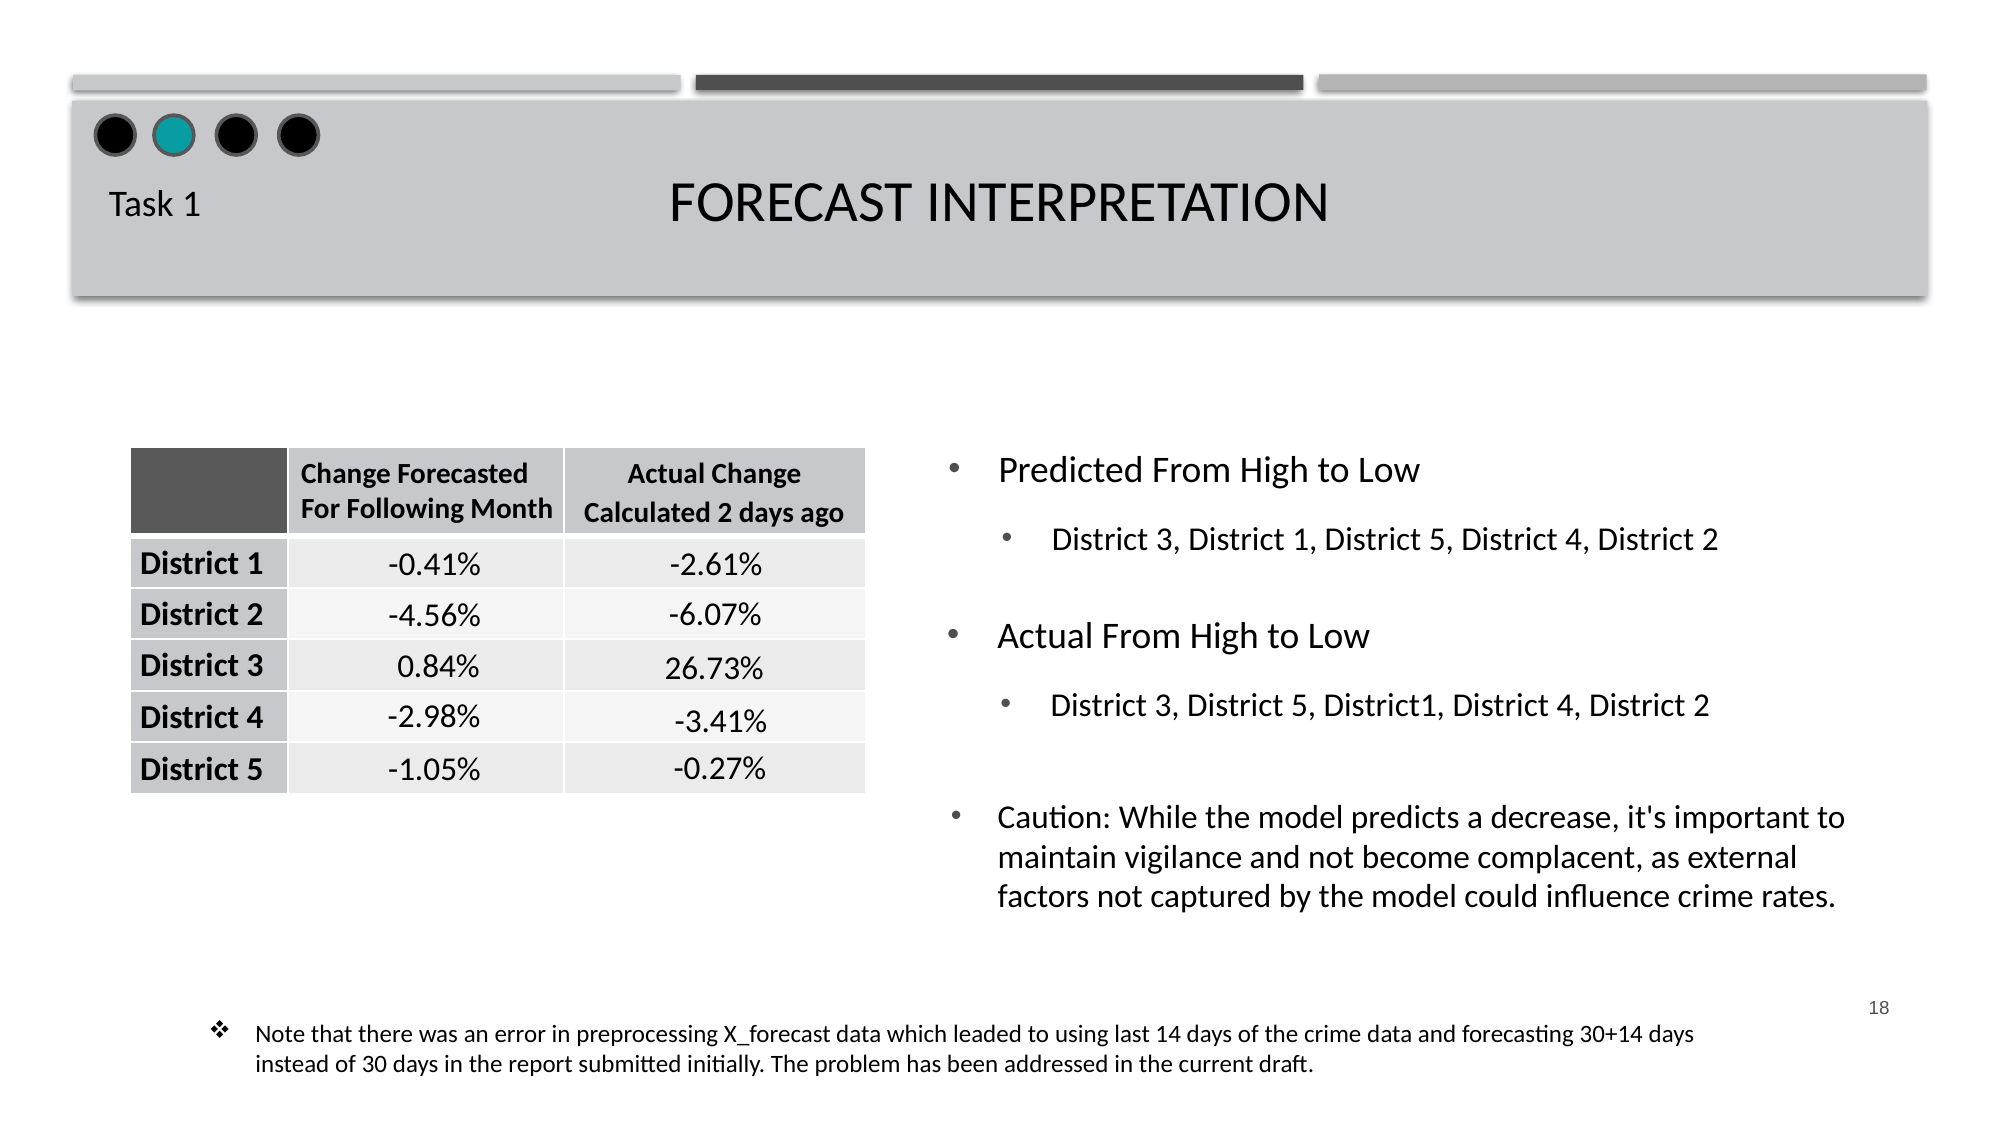

# Forecast interpretation

Task 1
Predicted From High to Low
District 3, District 1, District 5, District 4, District 2

Change Forecasted
For Following Month
Actual Change

Calculated 2 days ago
District 1
-2.61%
-0.41%

Actual From High to Low
District 3, District 5, District1, District 4, District 2
District 2
-6.07%
-4.56%

District 3
0.84%
26.73%

-2.98%
Caution: While the model predicts a decrease, it's important to maintain vigilance and not become complacent, as external factors not captured by the model could influence crime rates.

District 4

-3.41%
-0.27%
District 5
-1.05%

18
Note that there was an error in preprocessing X_forecast data which leaded to using last 14 days of the crime data and forecasting 30+14 days instead of 30 days in the report submitted initially. The problem has been addressed in the current draft.